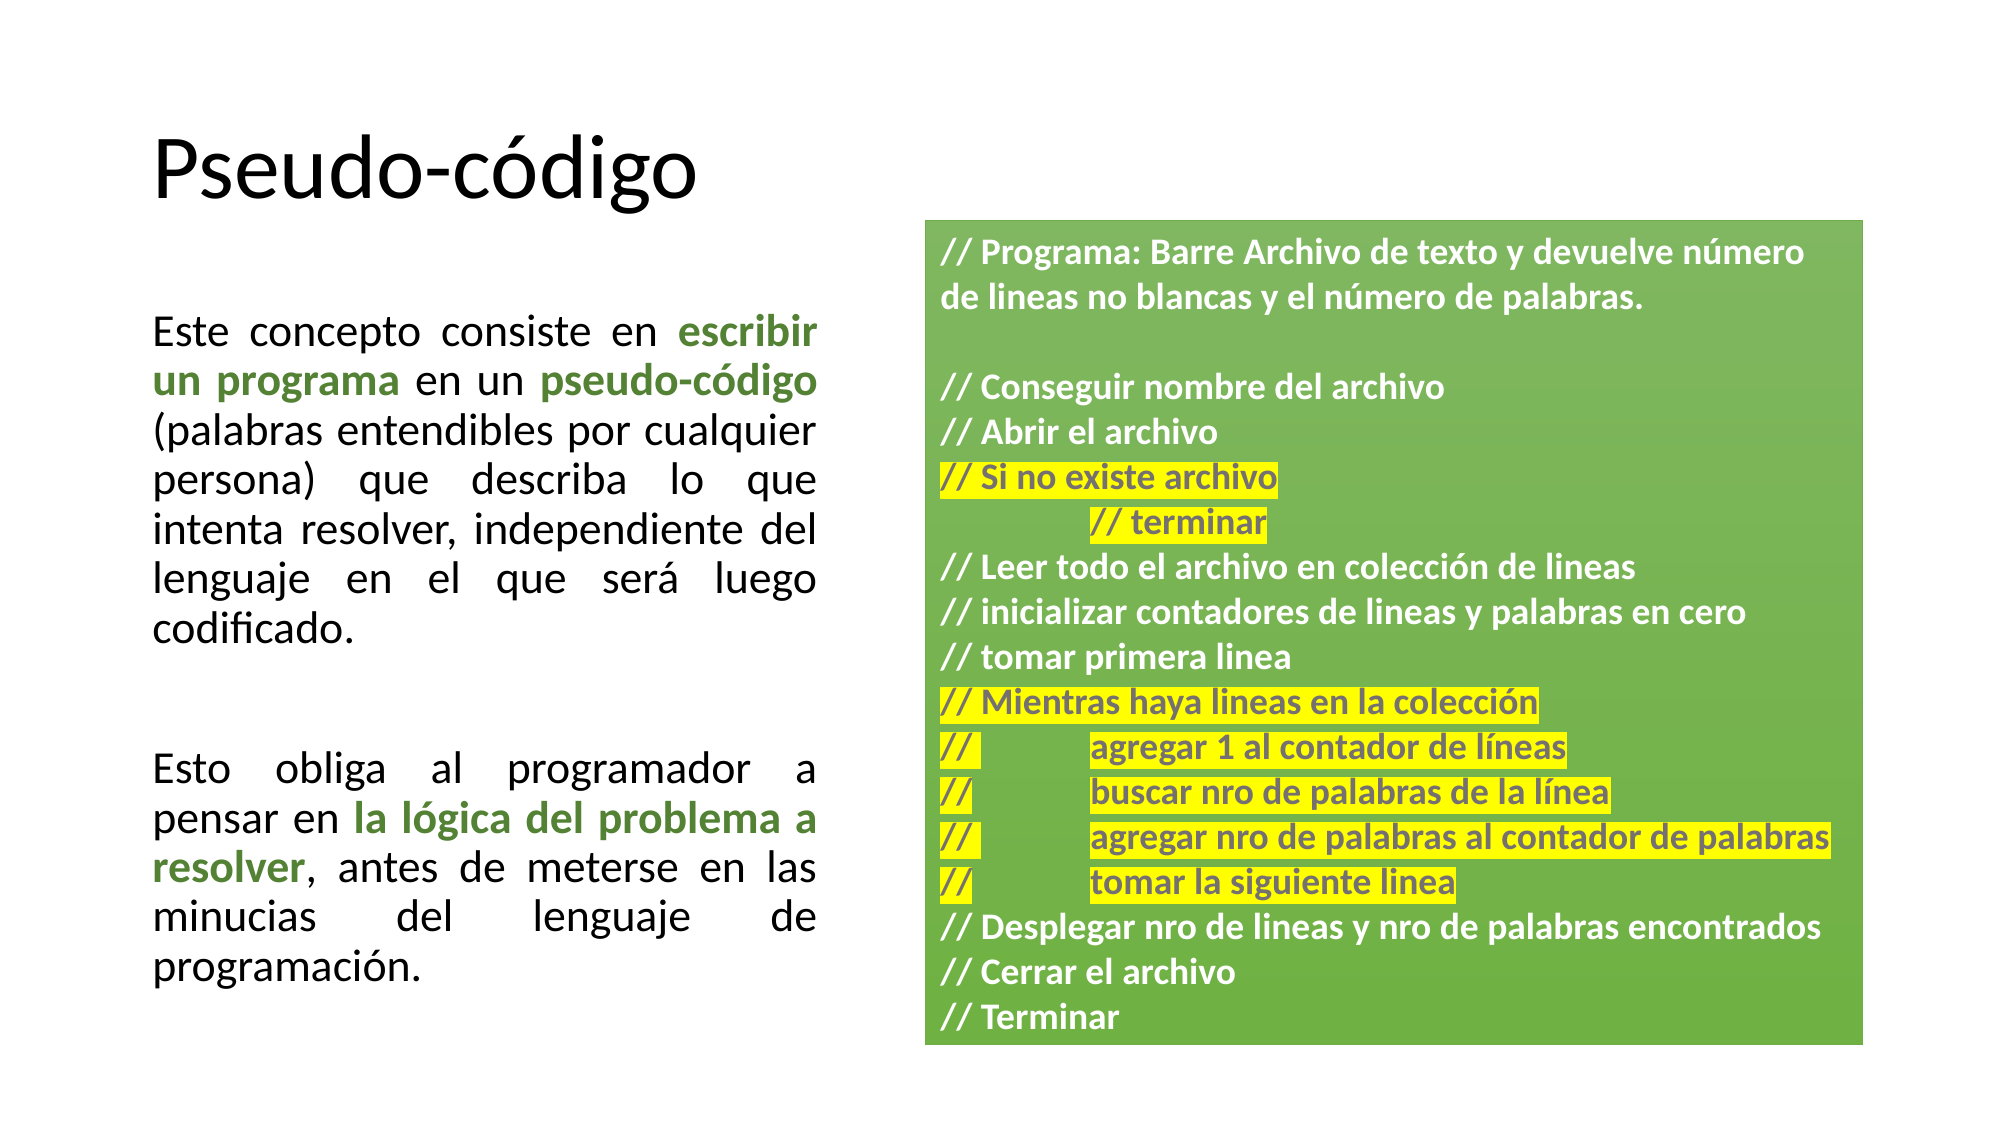

# Pseudo-código
// Programa: Barre Archivo de texto y devuelve número de lineas no blancas y el número de palabras.

// Conseguir nombre del archivo
// Abrir el archivo
// Si no existe archivo
	// terminar
// Leer todo el archivo en colección de lineas
// inicializar contadores de lineas y palabras en cero
// tomar primera linea
// Mientras haya lineas en la colección
// 	agregar 1 al contador de líneas
//	buscar nro de palabras de la línea
// 	agregar nro de palabras al contador de palabras
//	tomar la siguiente linea
// Desplegar nro de lineas y nro de palabras encontrados
// Cerrar el archivo
// Terminar
Este concepto consiste en escribir un programa en un pseudo-código (palabras entendibles por cualquier persona) que describa lo que intenta resolver, independiente del lenguaje en el que será luego codificado.

Esto obliga al programador a pensar en la lógica del problema a resolver, antes de meterse en las minucias del lenguaje de programación.